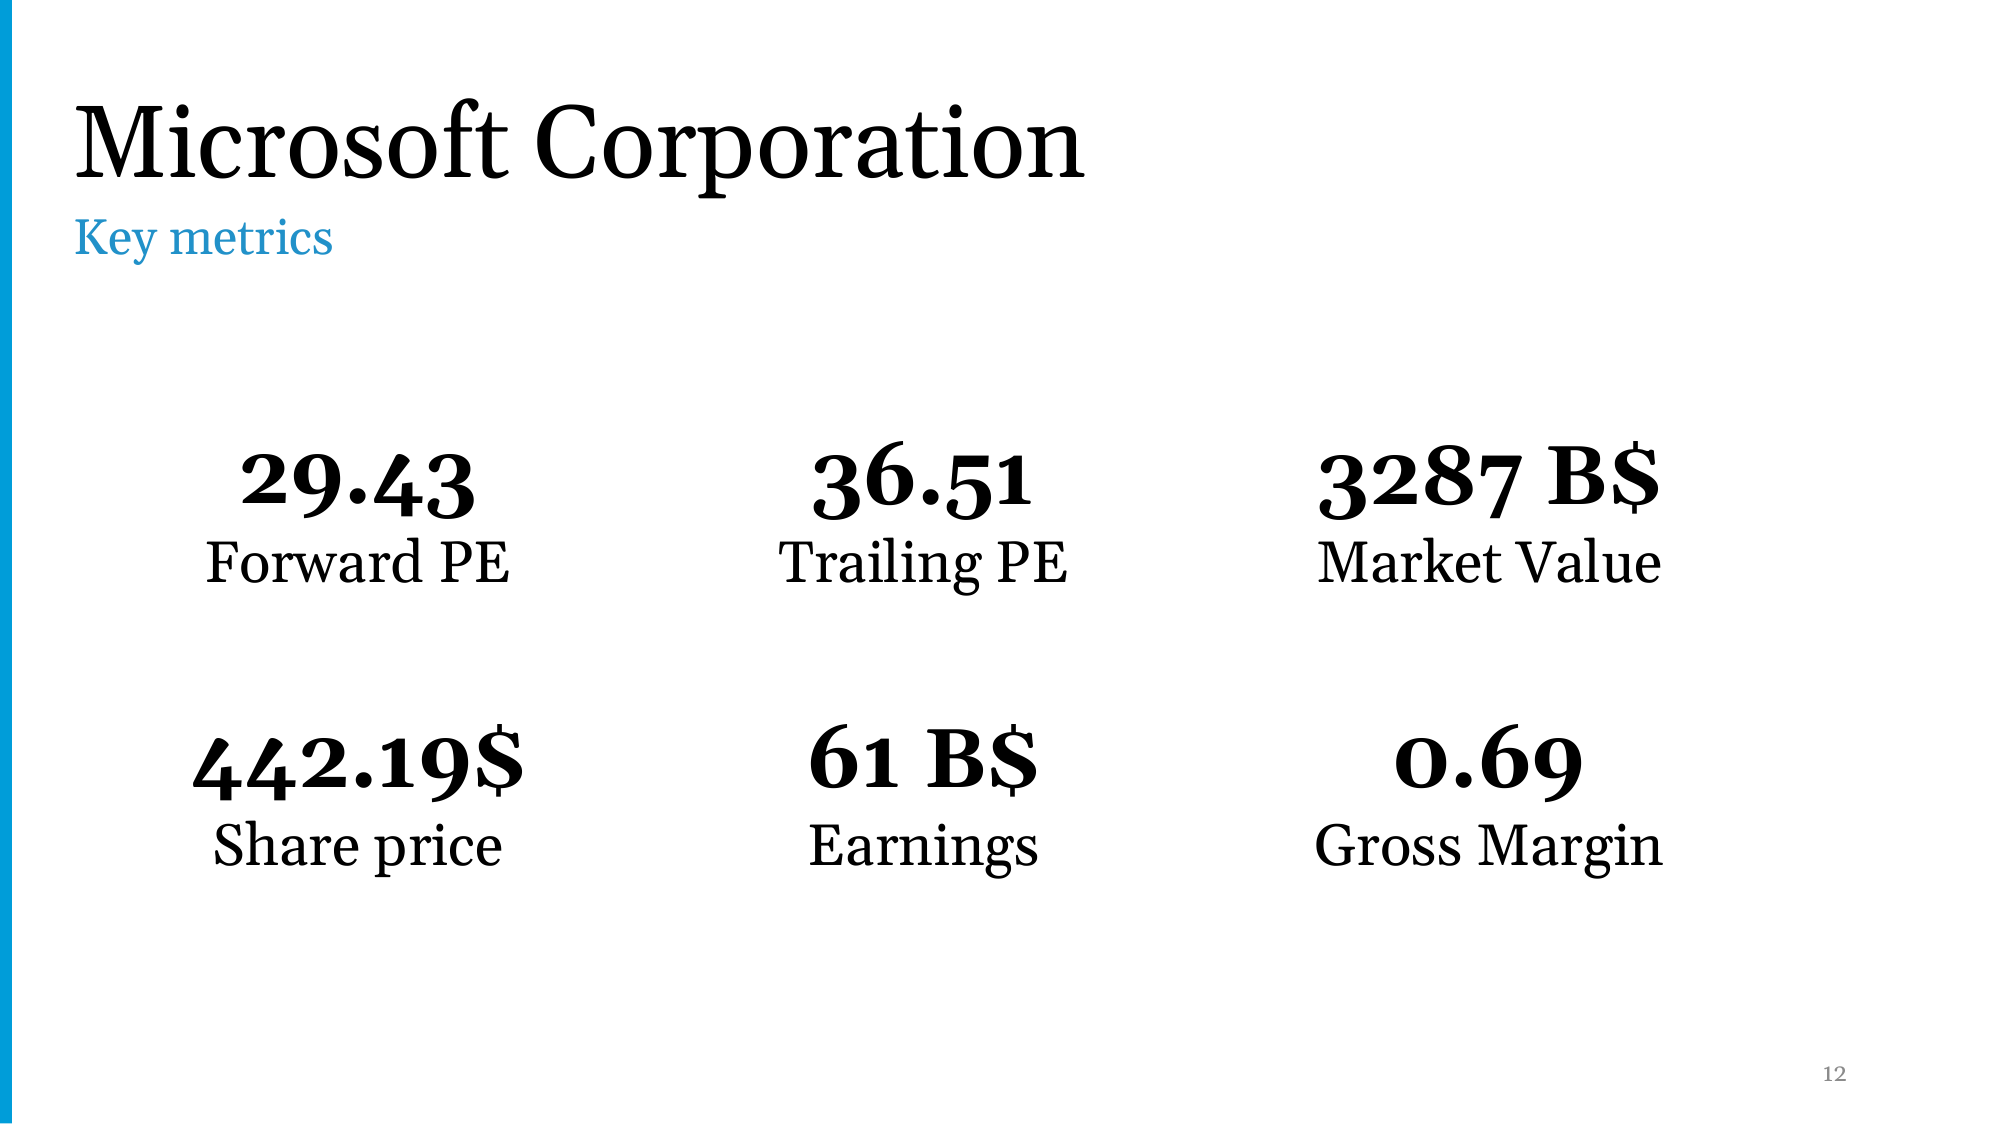

# Microsoft Corporation
Key metrics
29.43
36.51
3287 B$
Forward PE
Trailing PE
Market Value
442.19$
61 B$
0.69
Share price
Earnings
Gross Margin
12